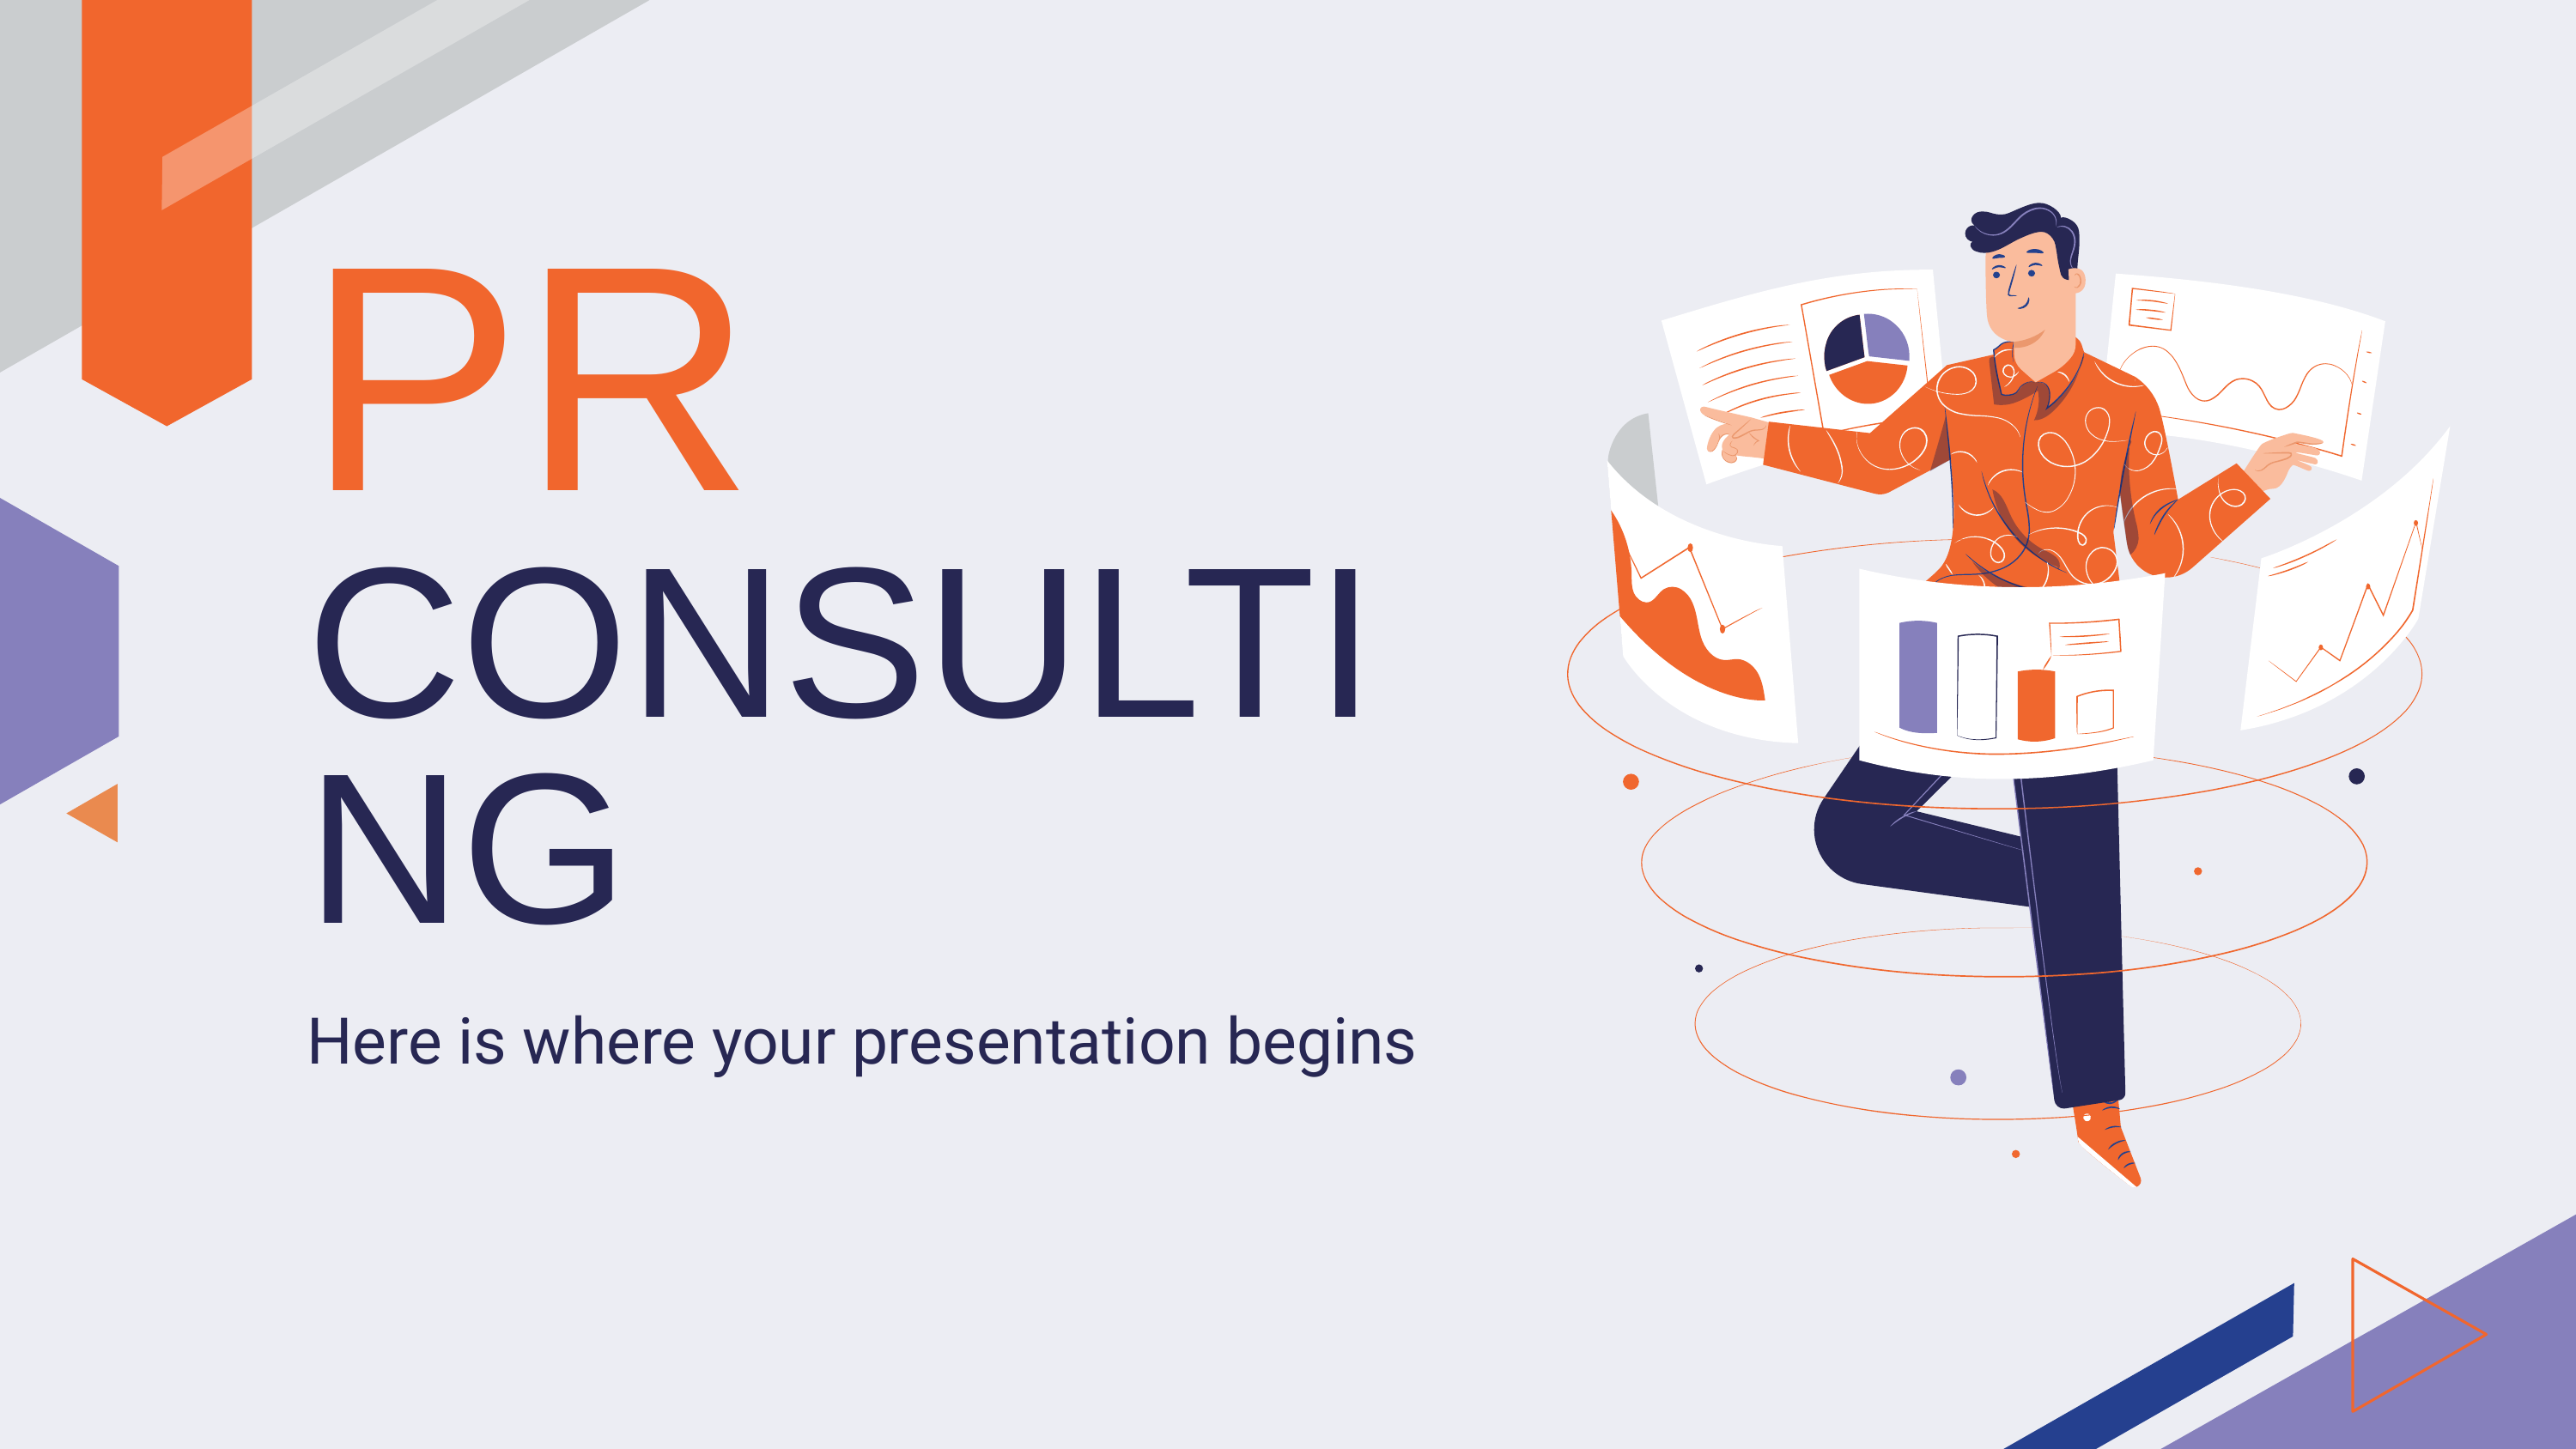

# PR CONSULTING
Here is where your presentation begins